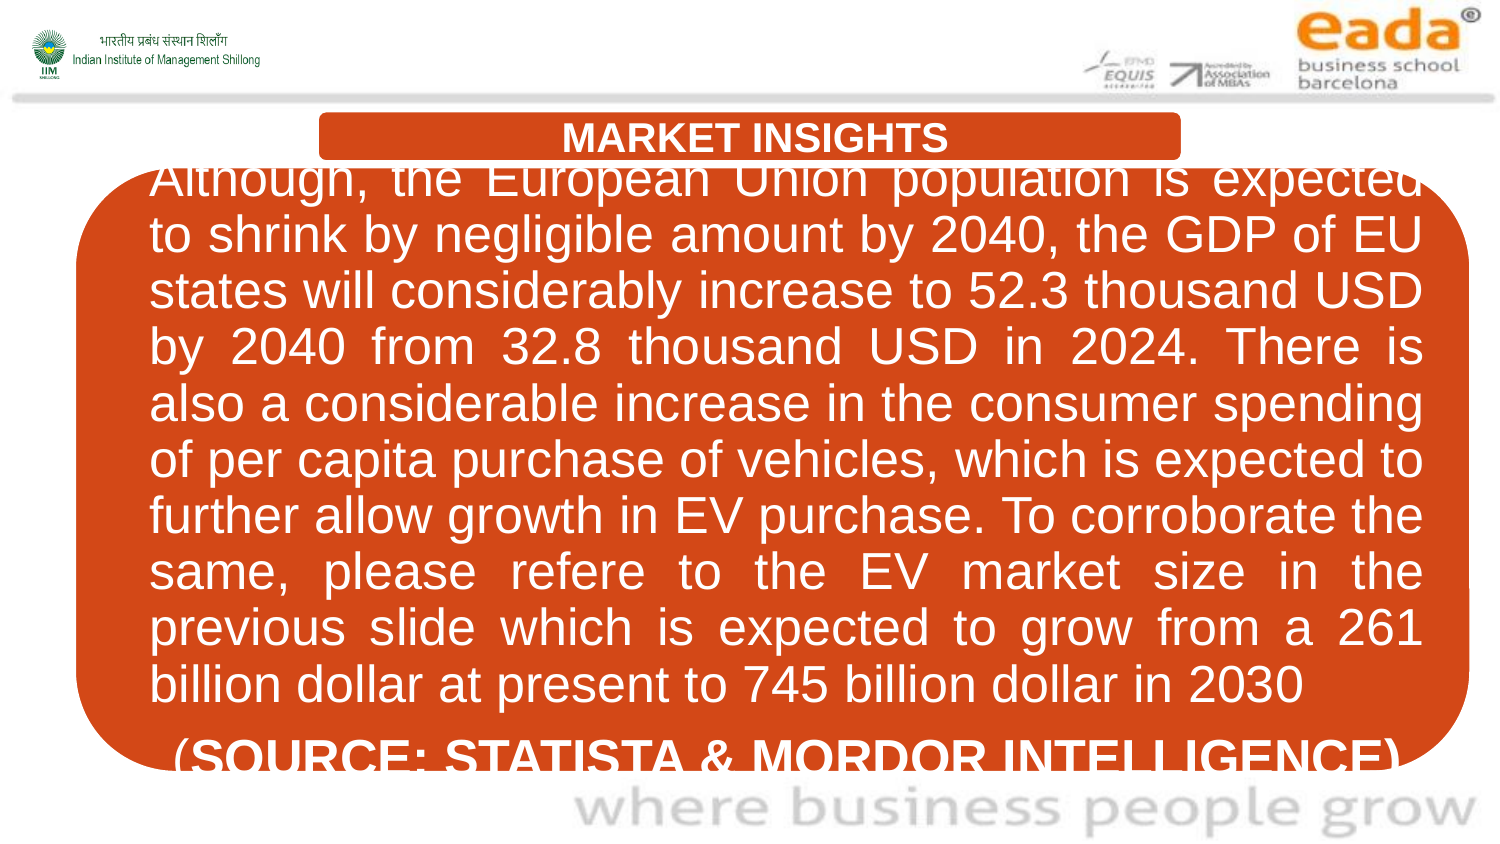

MARKET INSIGHTS
Although, the European Union population is expected to shrink by negligible amount by 2040, the GDP of EU states will considerably increase to 52.3 thousand USD by 2040 from 32.8 thousand USD in 2024. There is also a considerable increase in the consumer spending of per capita purchase of vehicles, which is expected to further allow growth in EV purchase. To corroborate the same, please refere to the EV market size in the previous slide which is expected to grow from a 261 billion dollar at present to 745 billion dollar in 2030
 (SOURCE: STATISTA & MORDOR INTELLIGENCE)